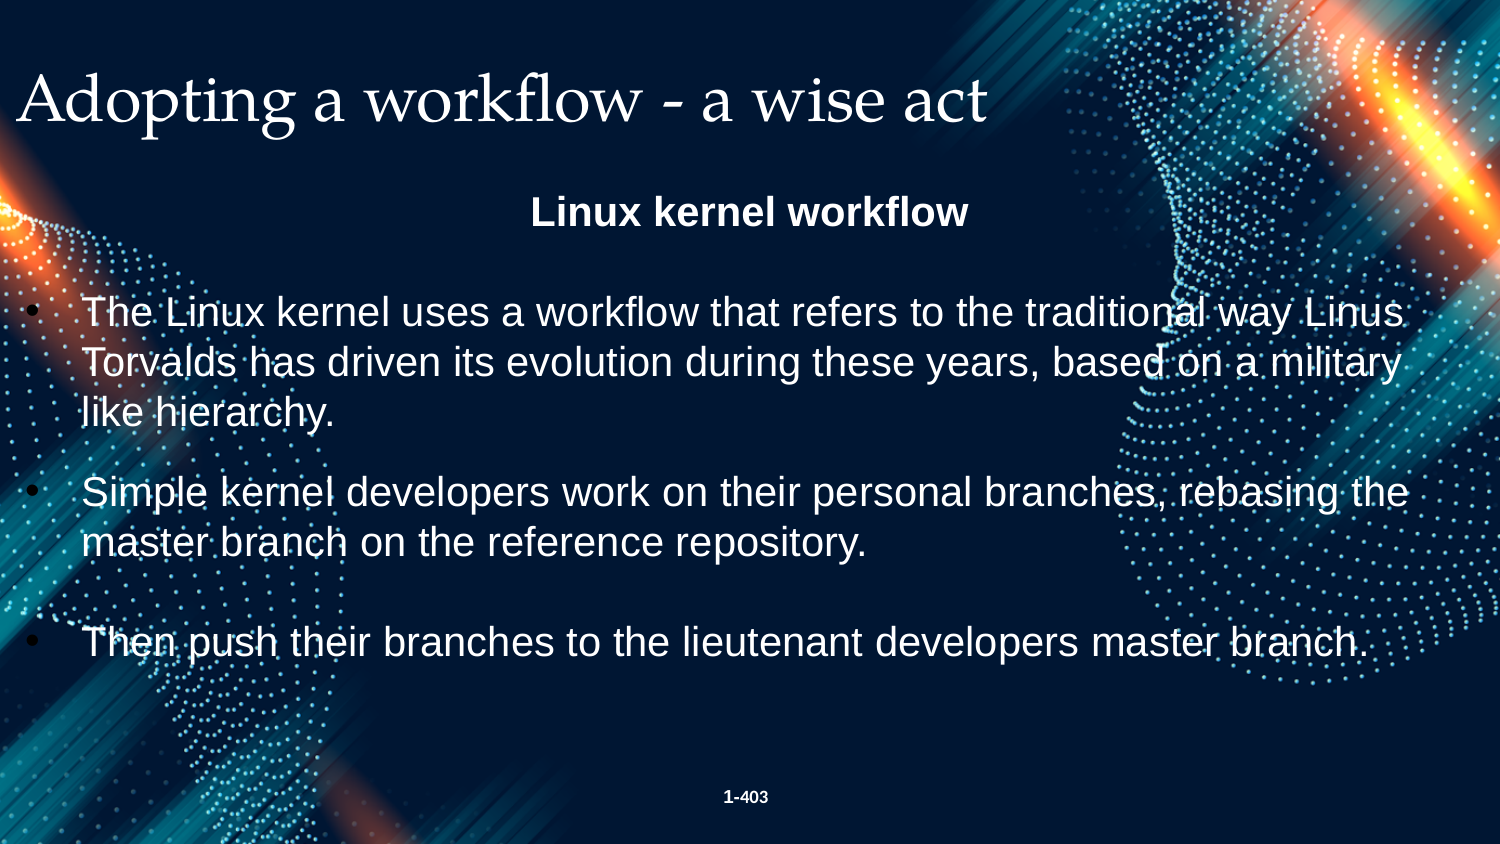

Adopting a workflow - a wise act
Linux kernel workflow

The Linux kernel uses a workflow that refers to the traditional way Linus Torvalds has driven its evolution during these years, based on a military like hierarchy.

Simple kernel developers work on their personal branches, rebasing the master branch on the reference repository.

Then push their branches to the lieutenant developers master branch.
1-403